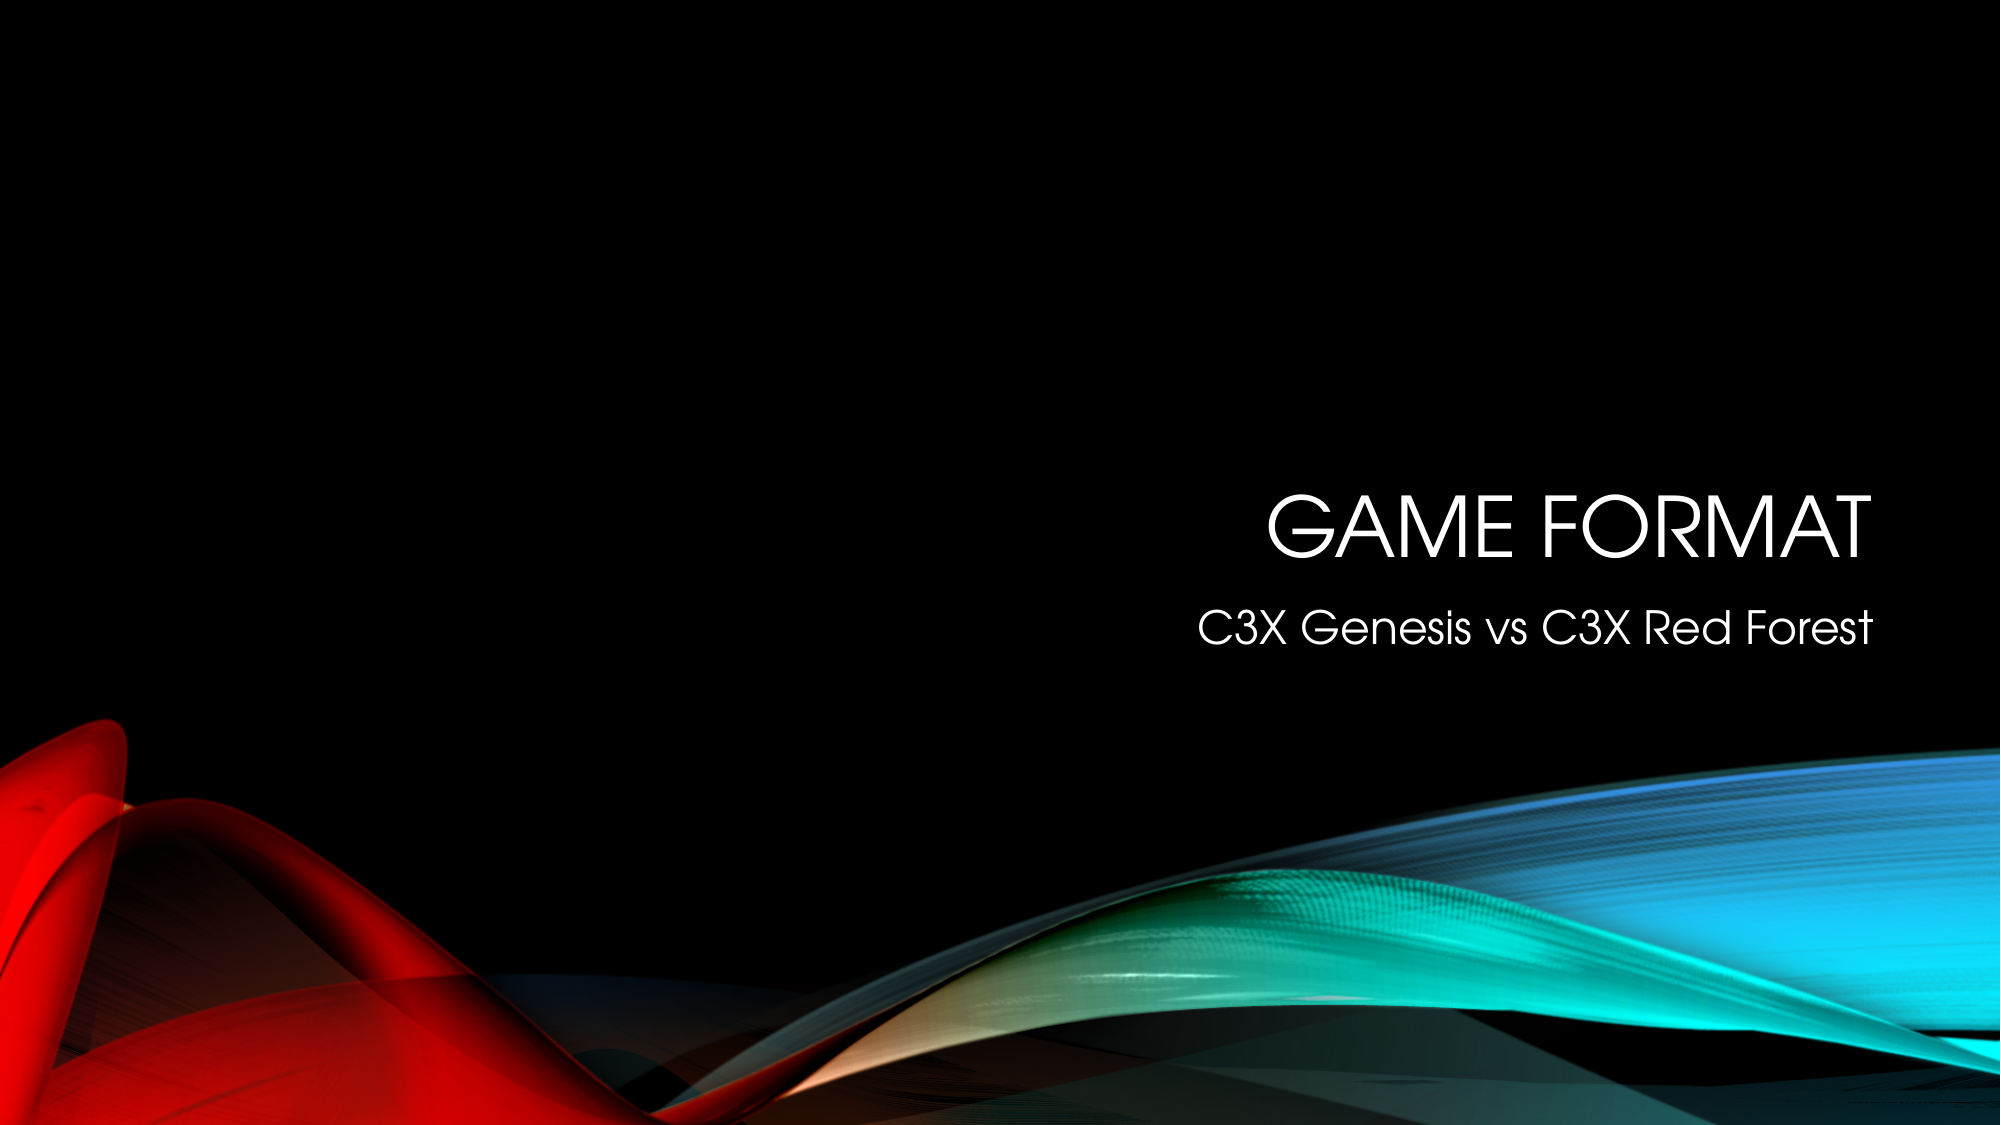

# Game Format
C3X Genesis vs C3X Red Forest